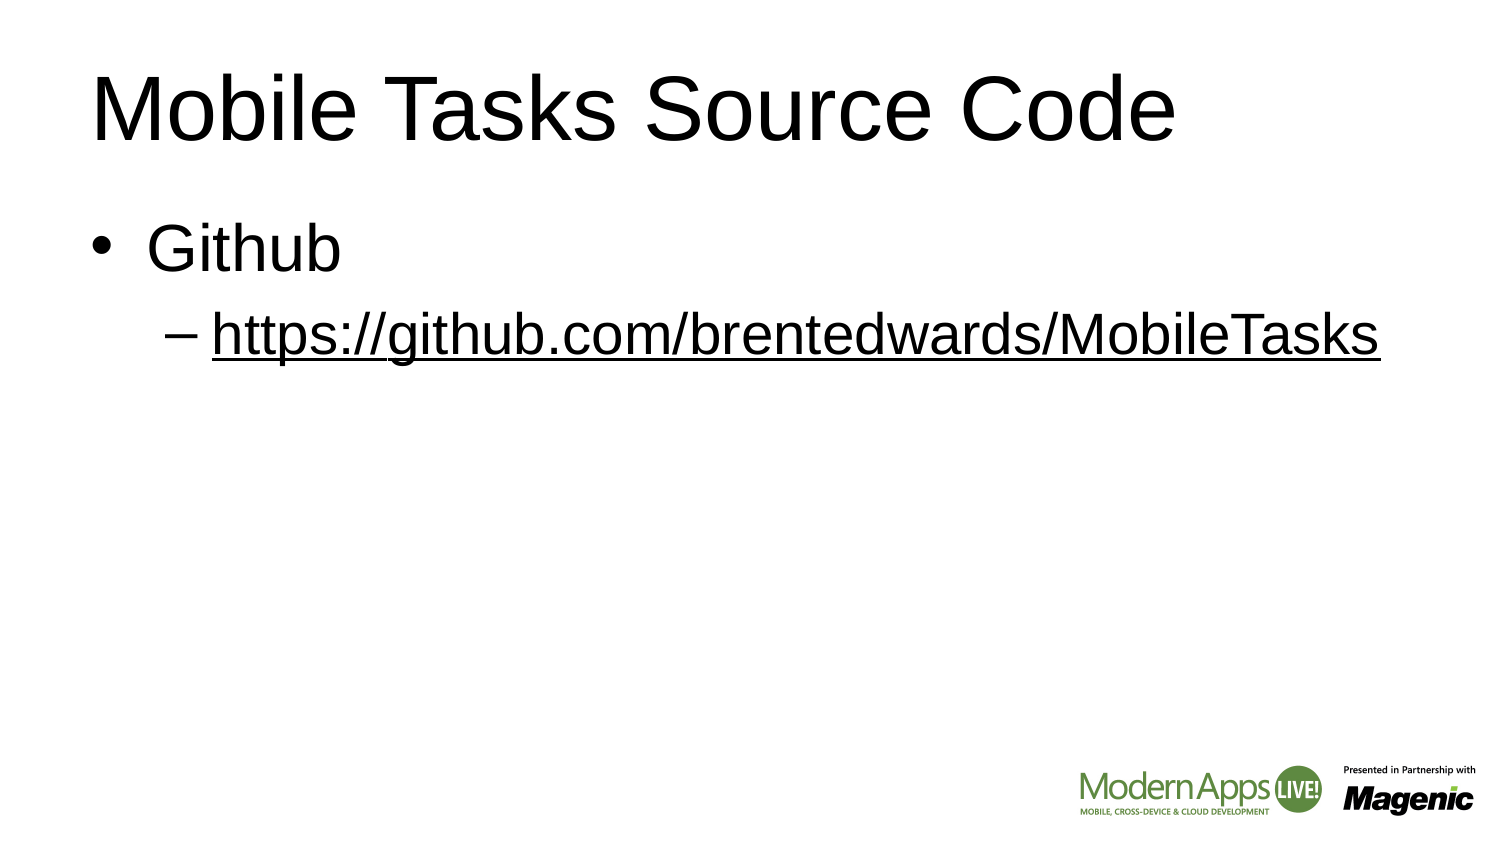

# Mobile Tasks Source Code
Github
https://github.com/brentedwards/MobileTasks